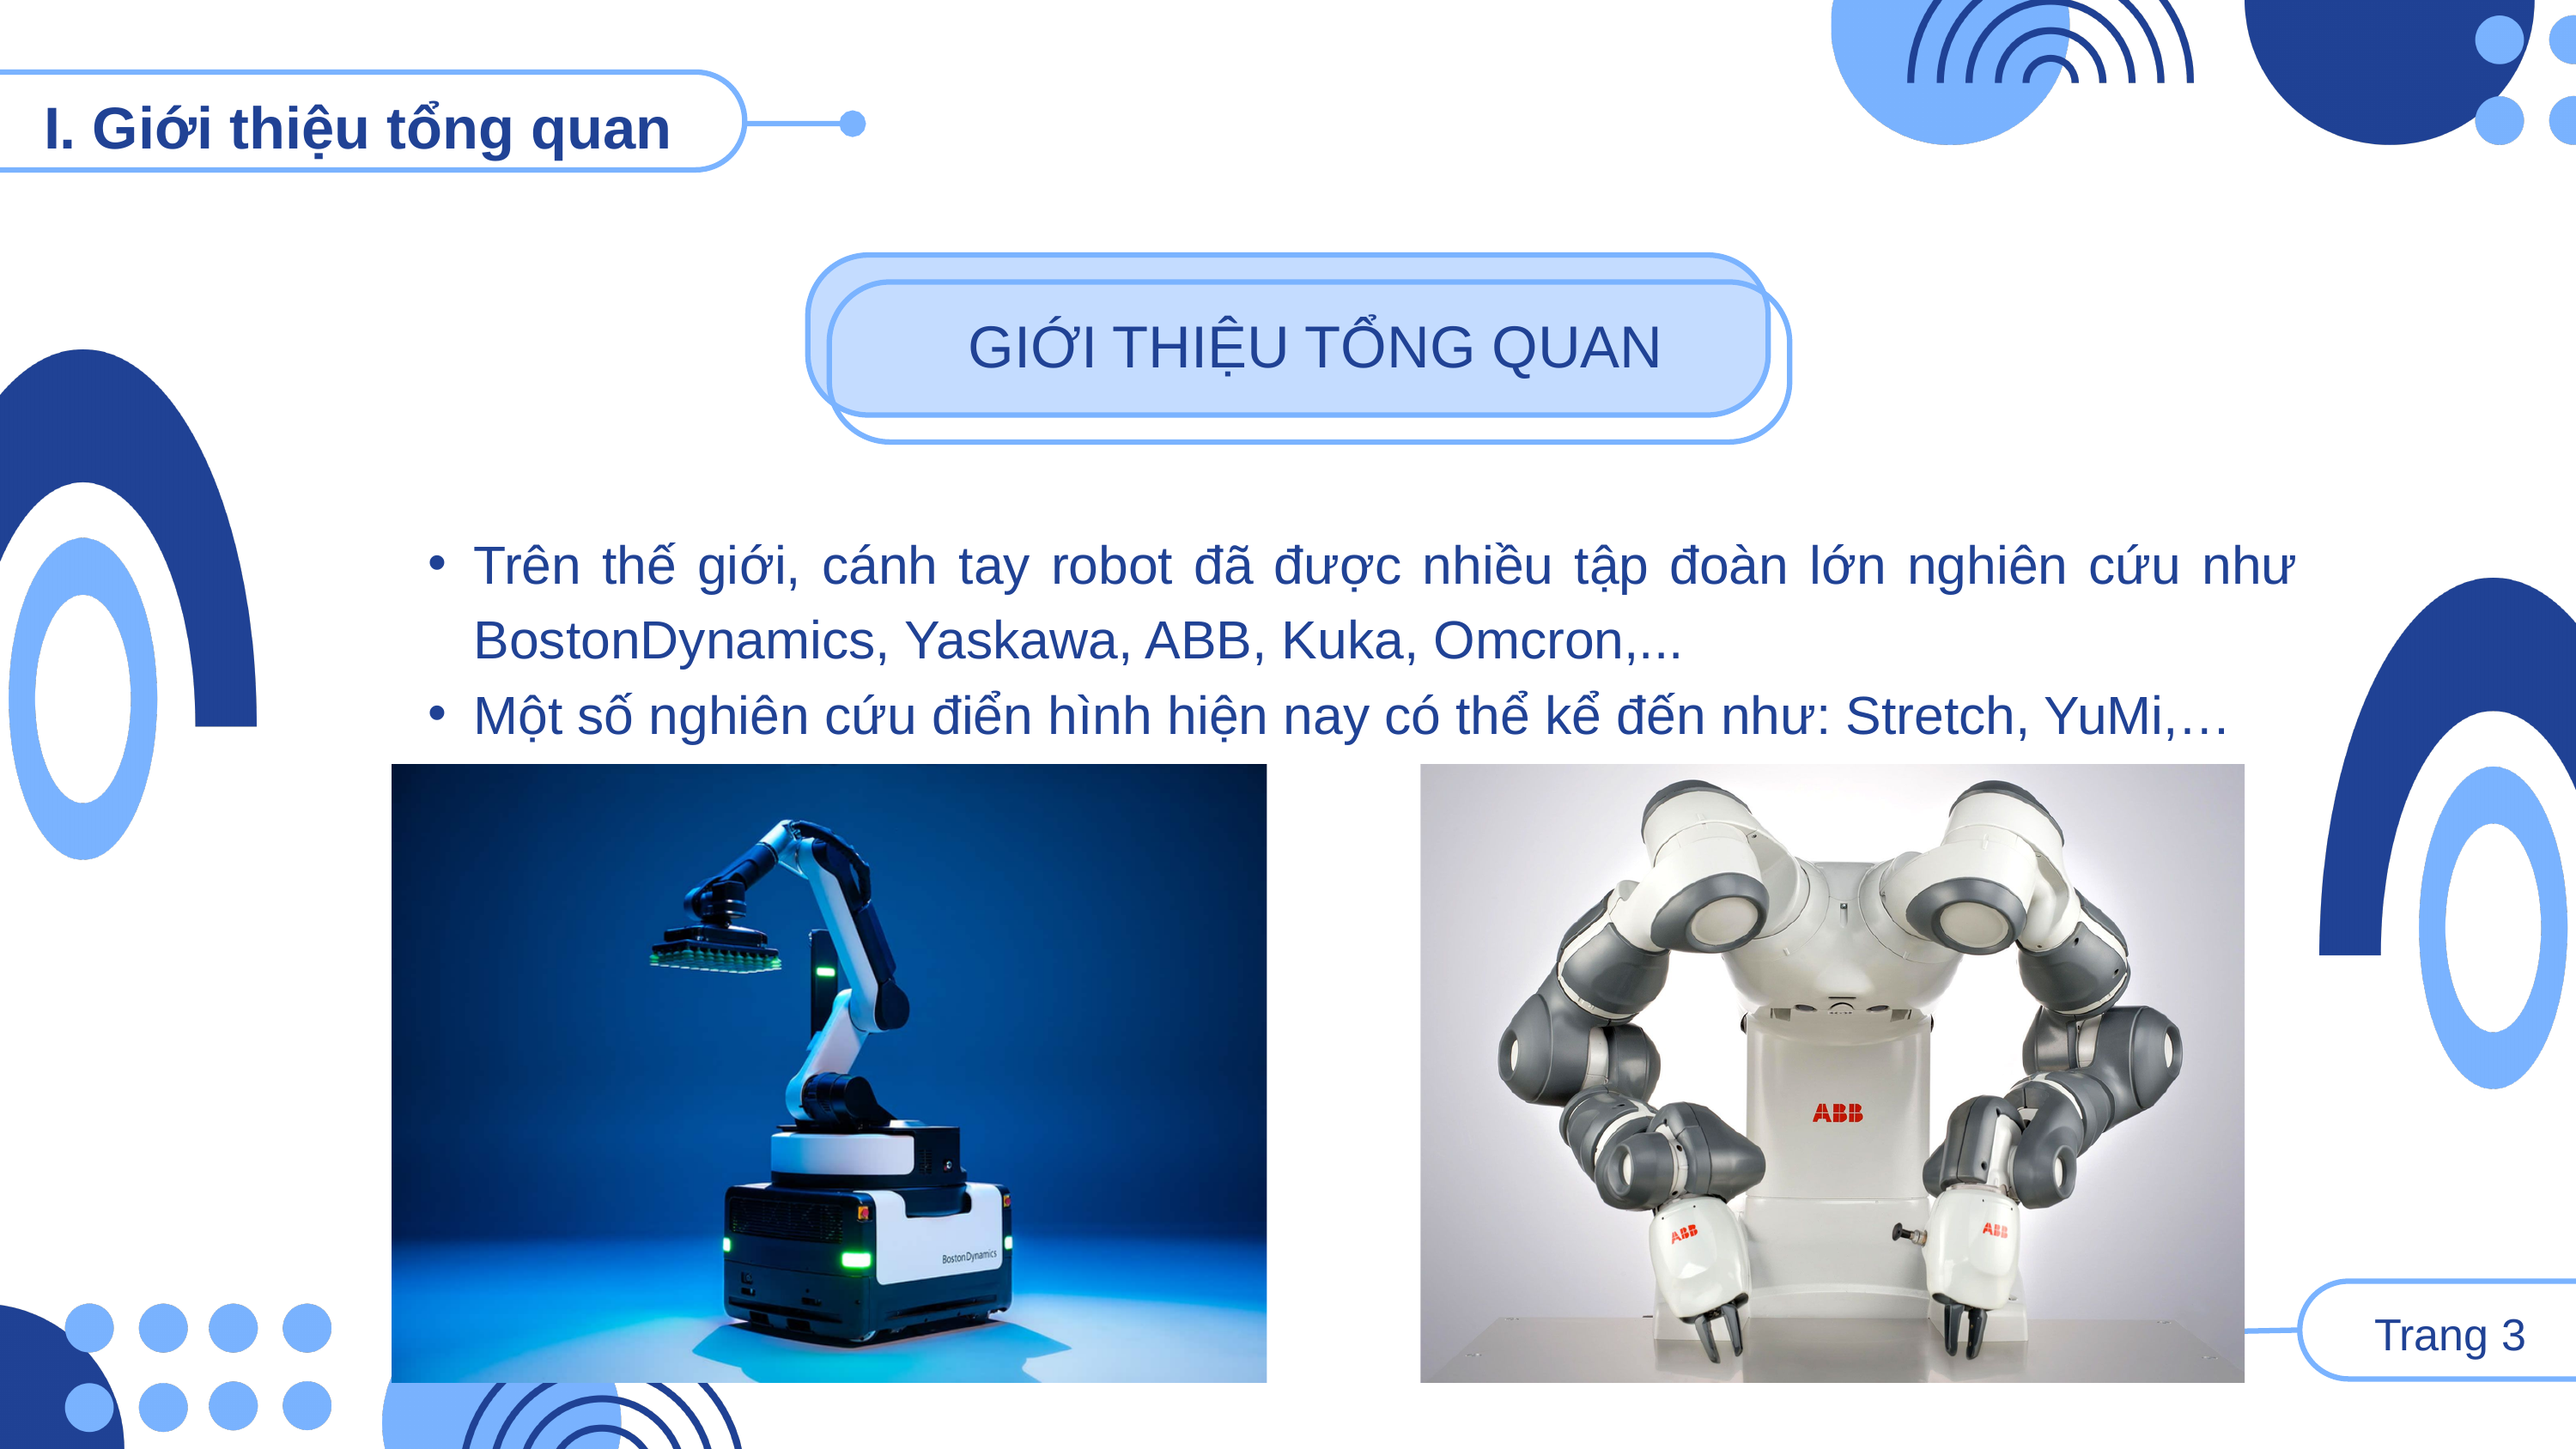

I. Giới thiệu tổng quan

GIỚI THIỆU TỔNG QUAN

Trên thế giới, cánh tay robot đã được nhiều tập đoàn lớn nghiên cứu như BostonDynamics, Yaskawa, ABB, Kuka, Omcron,...
Một số nghiên cứu điển hình hiện nay có thể kể đến như: Stretch, YuMi,…

 Trang 3